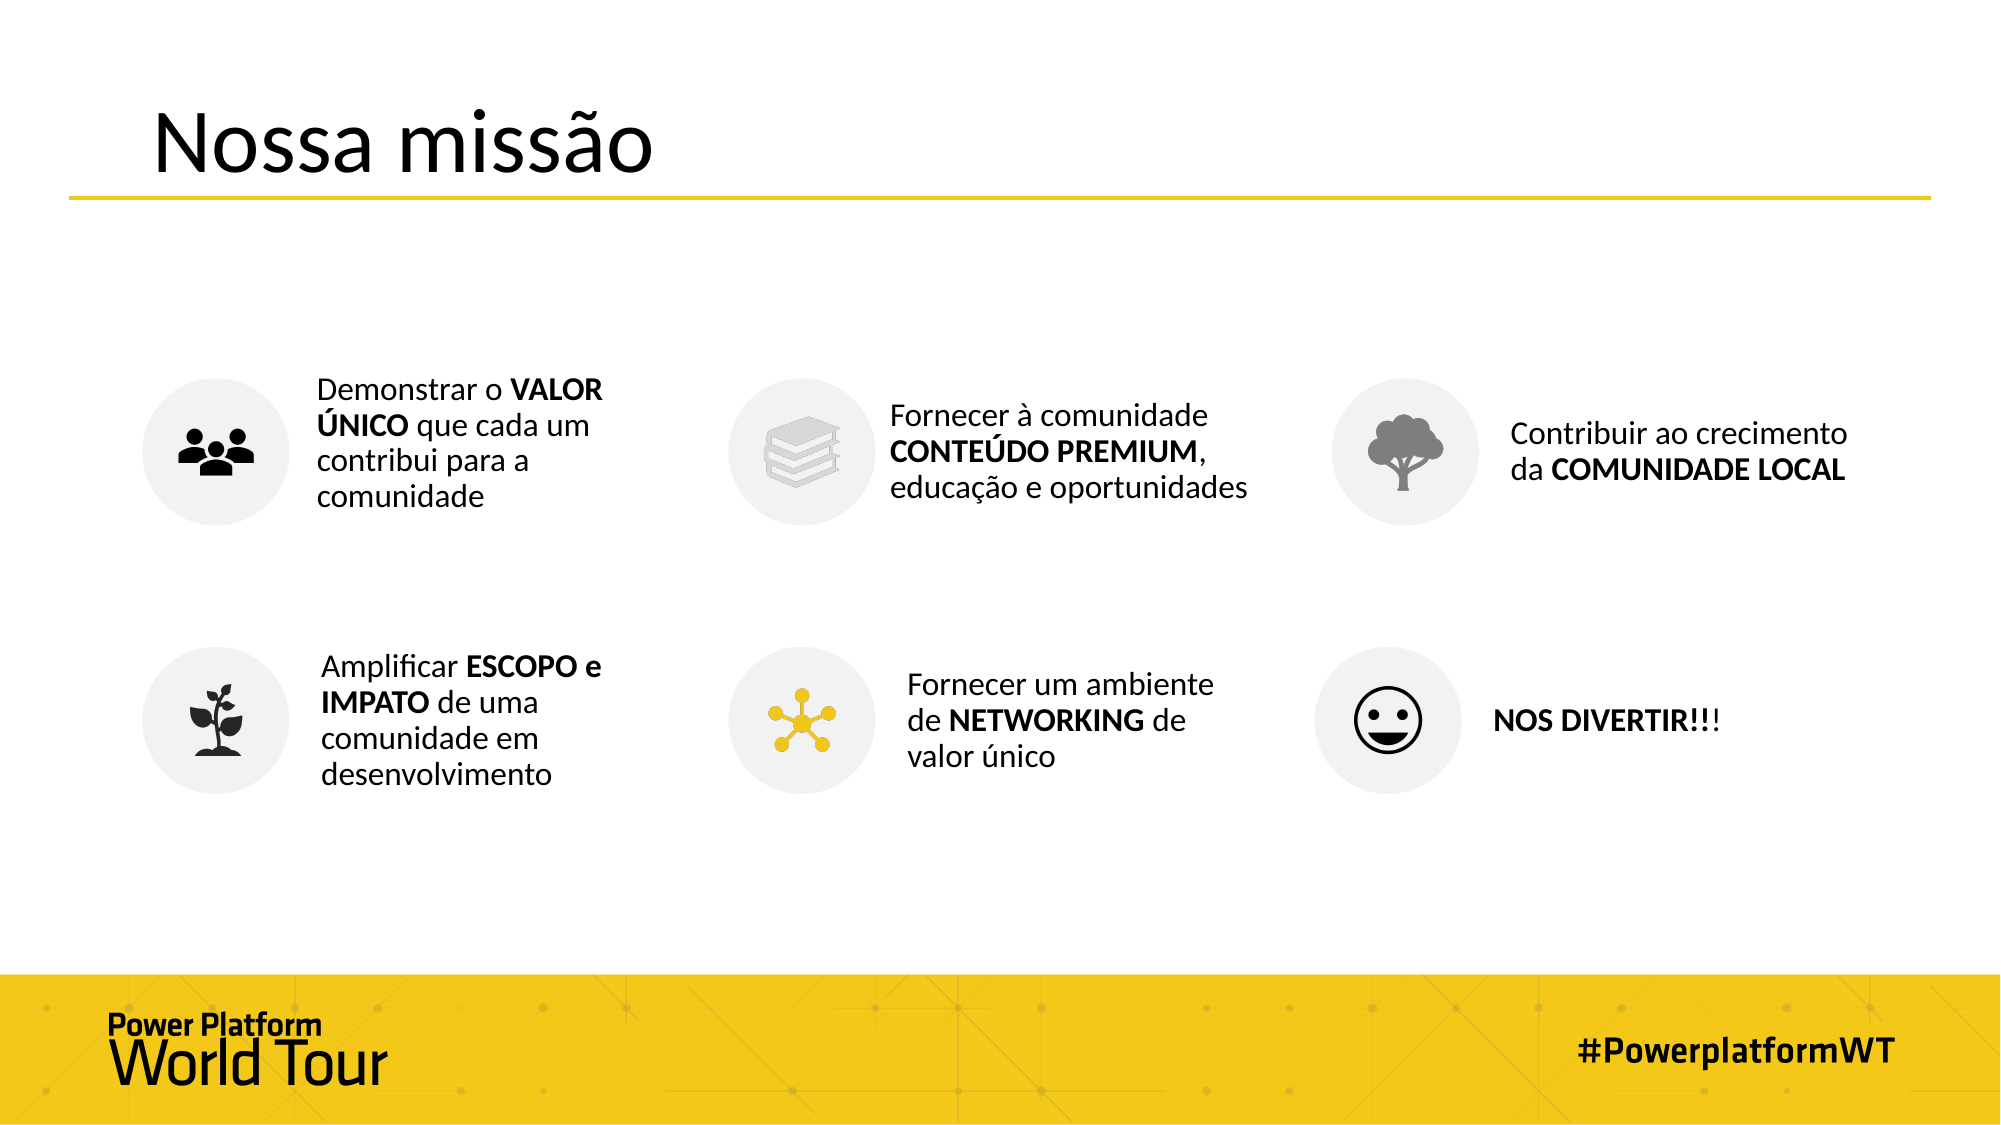

# Nossa missão
Demonstrar o VALOR ÚNICO que cada um contribui para a comunidade
Fornecer à comunidade CONTEÚDO PREMIUM, educação e oportunidades
Contribuir ao crecimento da COMUNIDADE LOCAL
Amplificar ESCOPO e IMPATO de uma comunidade em desenvolvimento
Fornecer um ambiente de NETWORKING de valor único
NOS DIVERTIR!!!